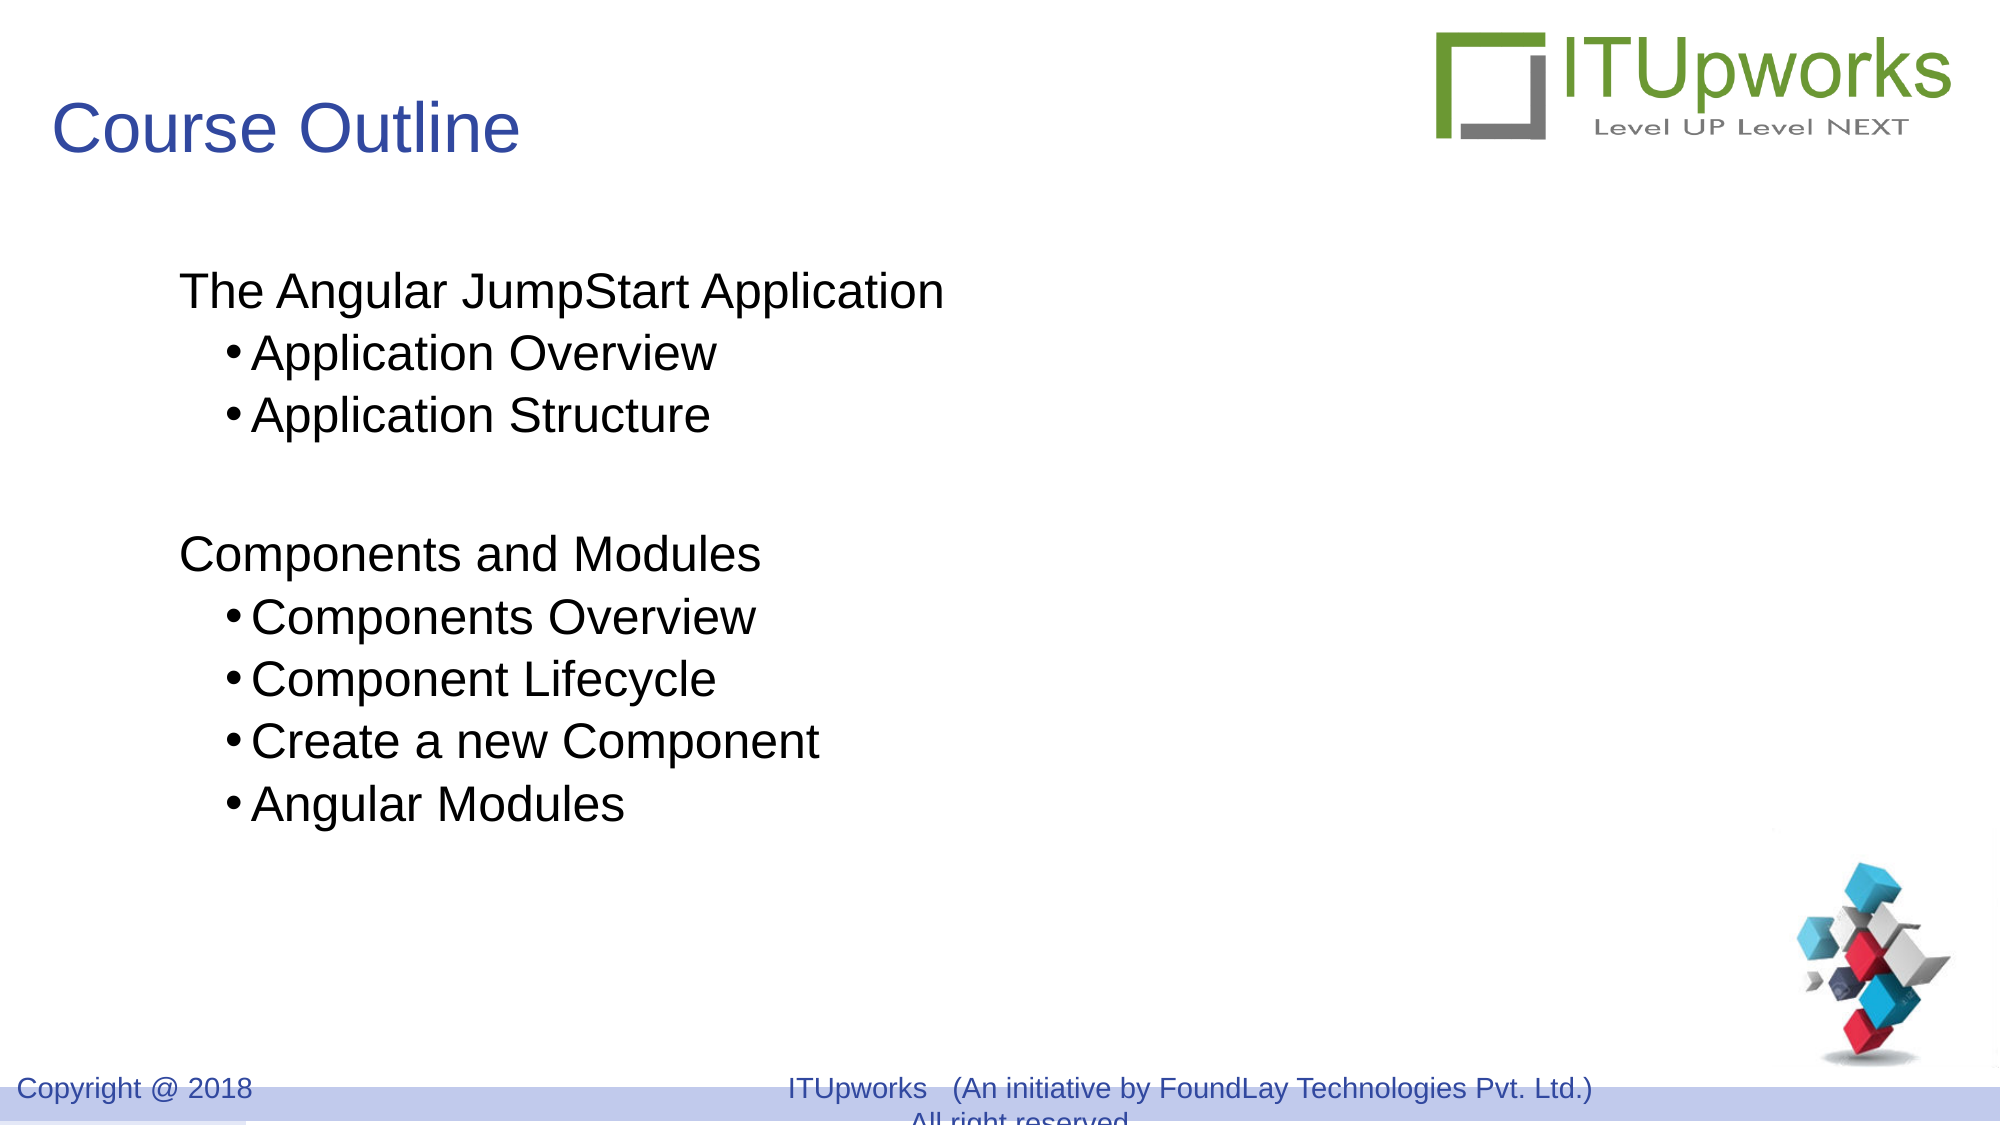

# Course Outline

The Angular JumpStart Application
Application Overview
Application Structure

Components and Modules
Components Overview
Component Lifecycle
Create a new Component
Angular Modules